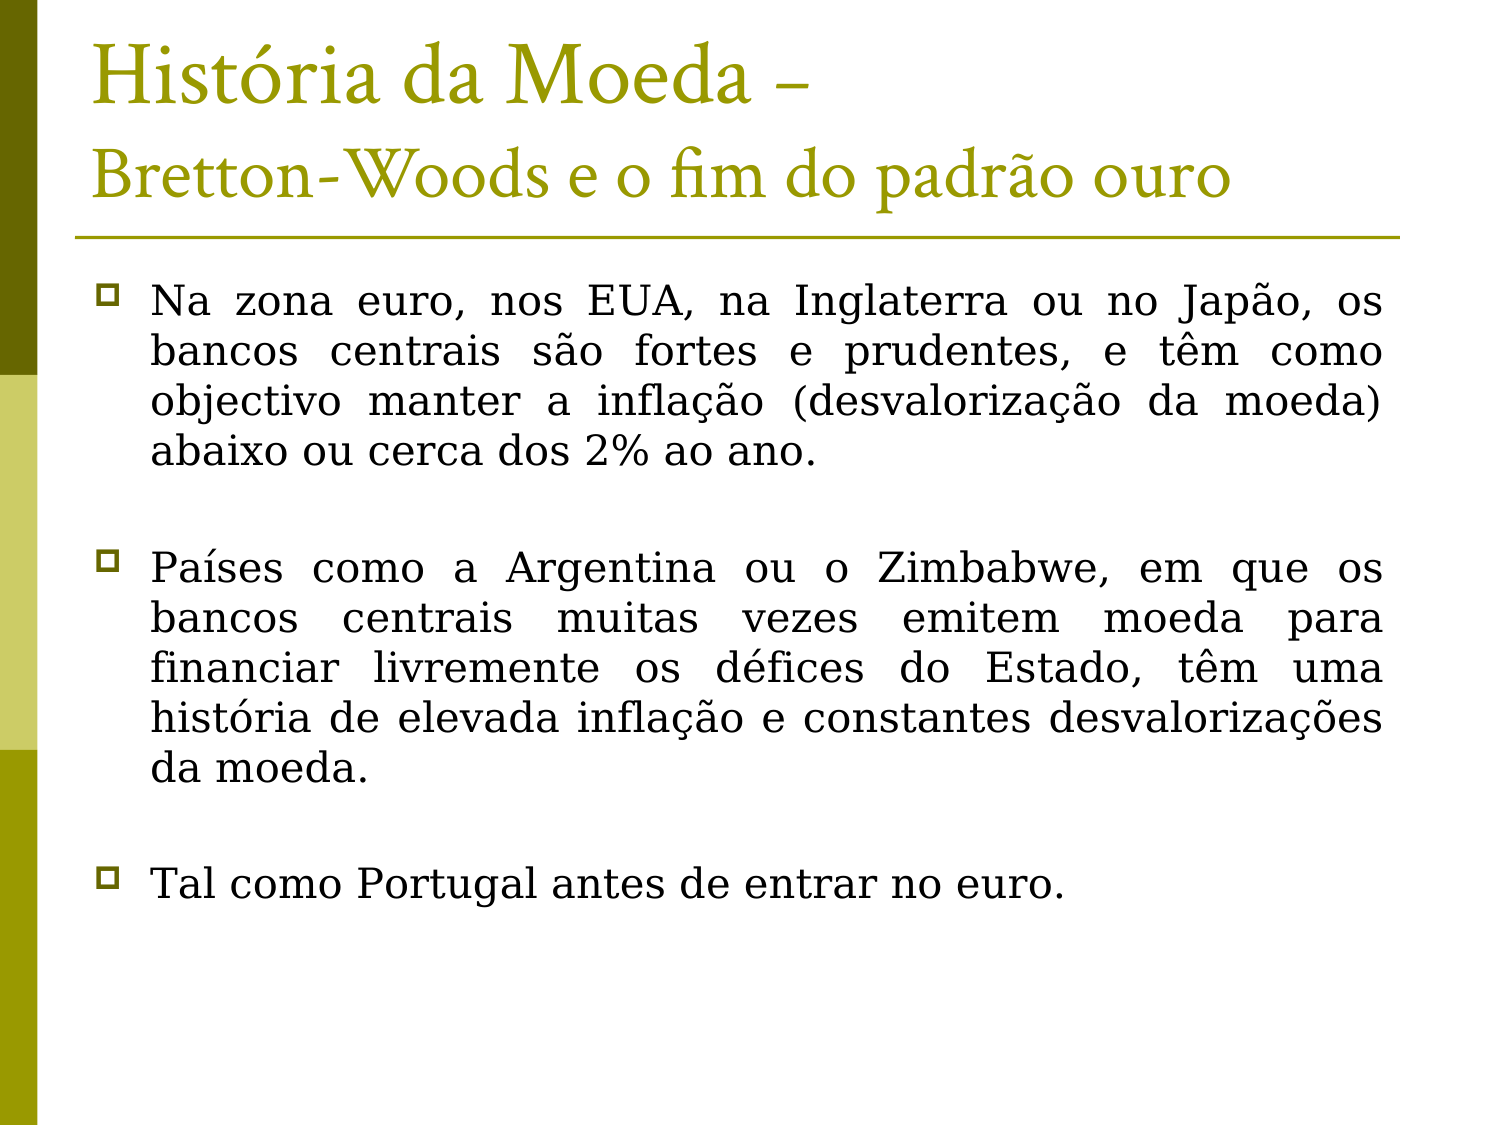

História da Moeda –
Bretton-Woods e o fim do padrão ouro
Na zona euro, nos EUA, na Inglaterra ou no Japão, os bancos centrais são fortes e prudentes, e têm como objectivo manter a inflação (desvalorização da moeda) abaixo ou cerca dos 2% ao ano.

Países como a Argentina ou o Zimbabwe, em que os bancos centrais muitas vezes emitem moeda para financiar livremente os défices do Estado, têm uma história de elevada inflação e constantes desvalorizações da moeda.

Tal como Portugal antes de entrar no euro.